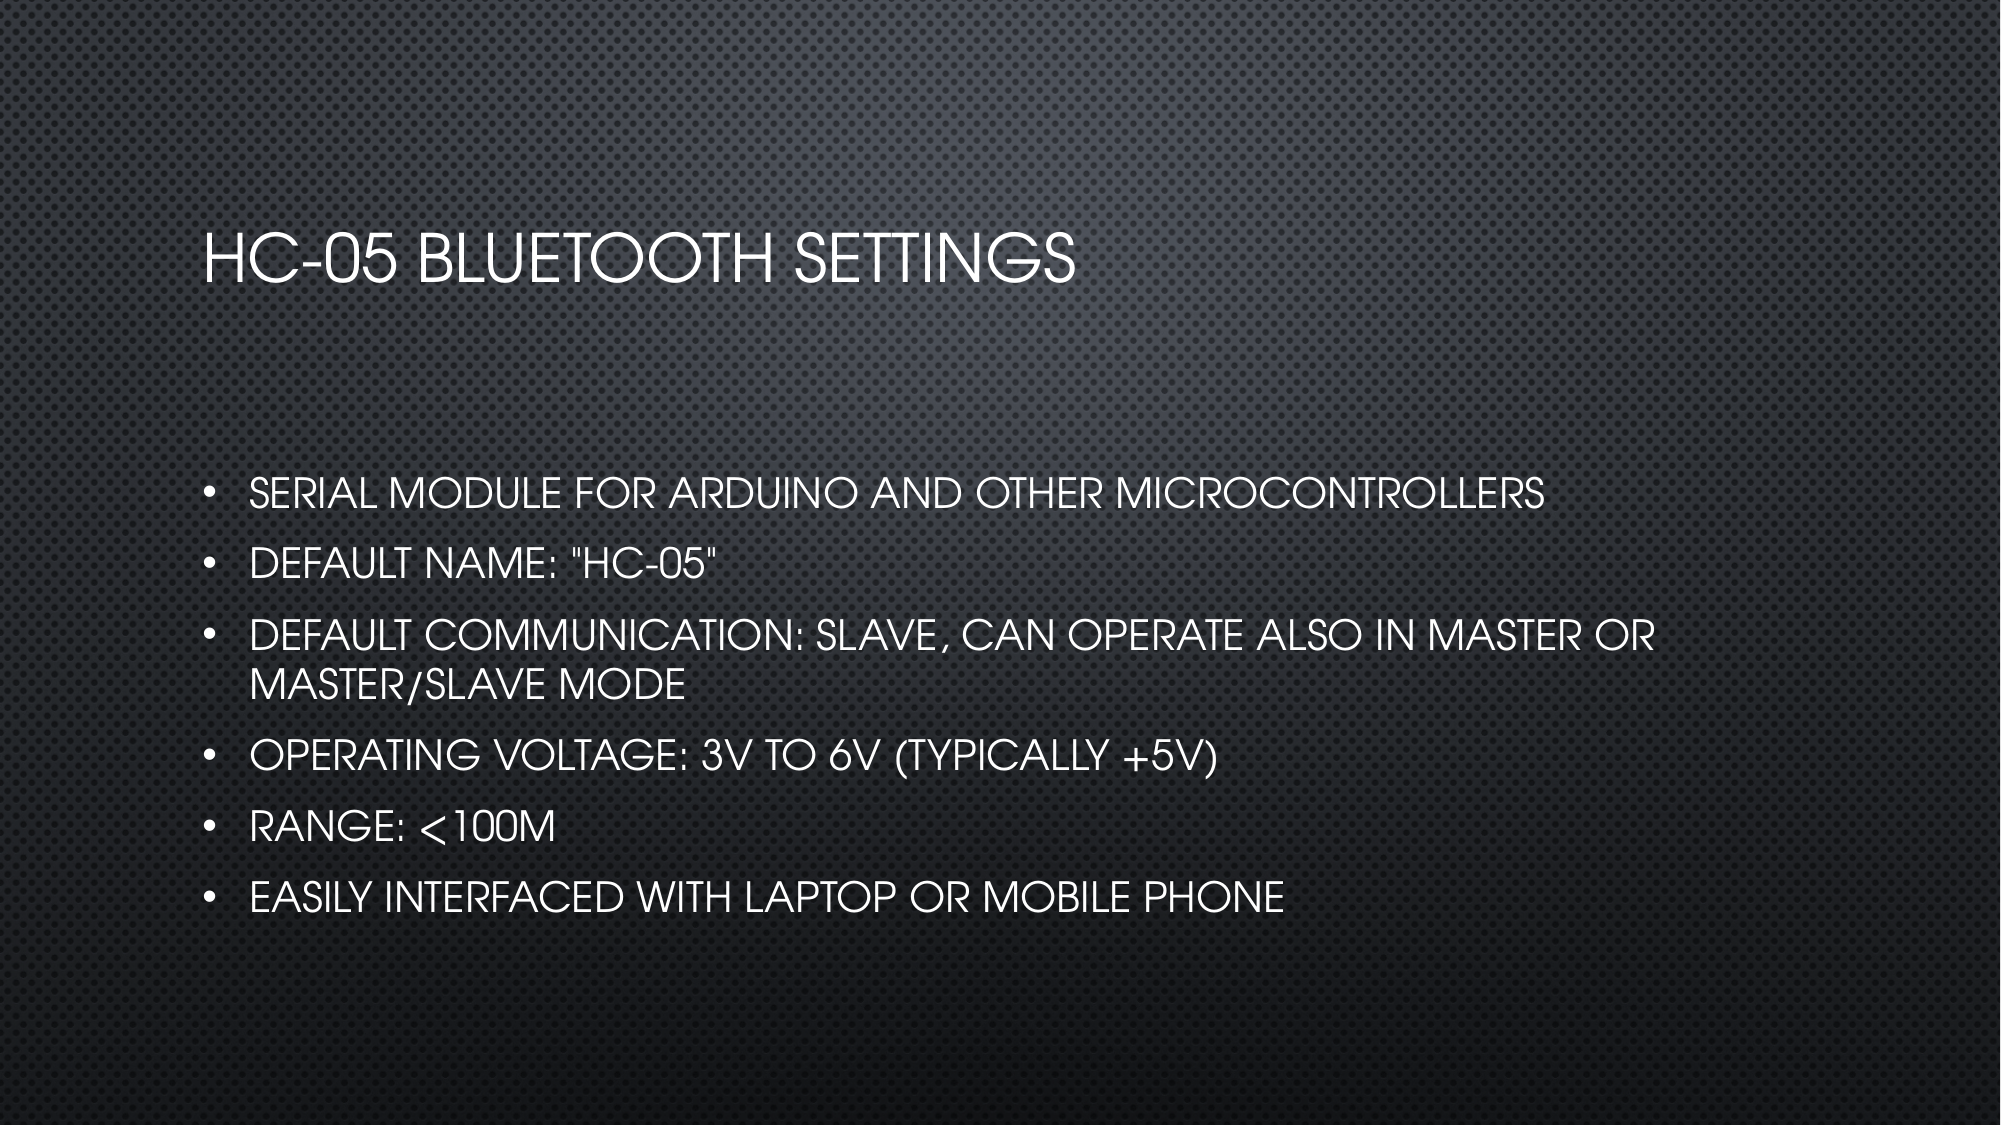

# HC-05 bluetooth settings
Serial module for Arduino and other microcontrollers
Default name: "HC-05"
Default Communication: Slave, can operate also in Master or Master/Slave mode
Operating voltage: 3V to 6V (typically +5V)
Range: <100m
Easily interfaced with laptop or mobile phone